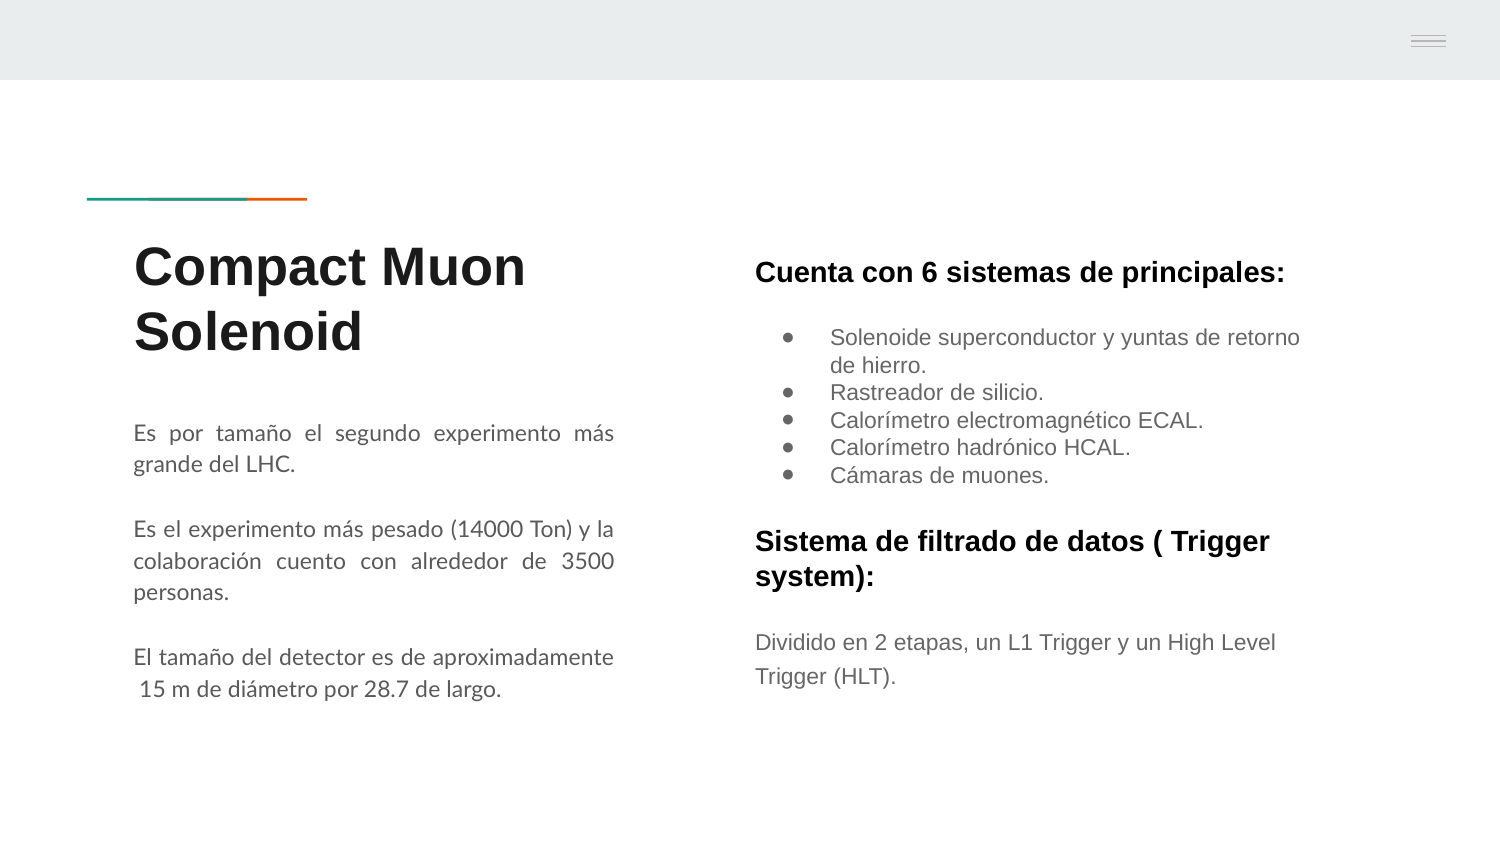

# Compact Muon Solenoid
Cuenta con 6 sistemas de principales:

Solenoide superconductor y yuntas de retorno de hierro.
Rastreador de silicio.
Calorímetro electromagnético ECAL.
Calorímetro hadrónico HCAL.
Cámaras de muones.

Sistema de filtrado de datos ( Trigger system):

Dividido en 2 etapas, un L1 Trigger y un High Level Trigger (HLT).

Es por tamaño el segundo experimento más grande del LHC.
Es el experimento más pesado (14000 Ton) y la colaboración cuento con alrededor de 3500 personas.
El tamaño del detector es de aproximadamente  15 m de diámetro por 28.7 de largo.